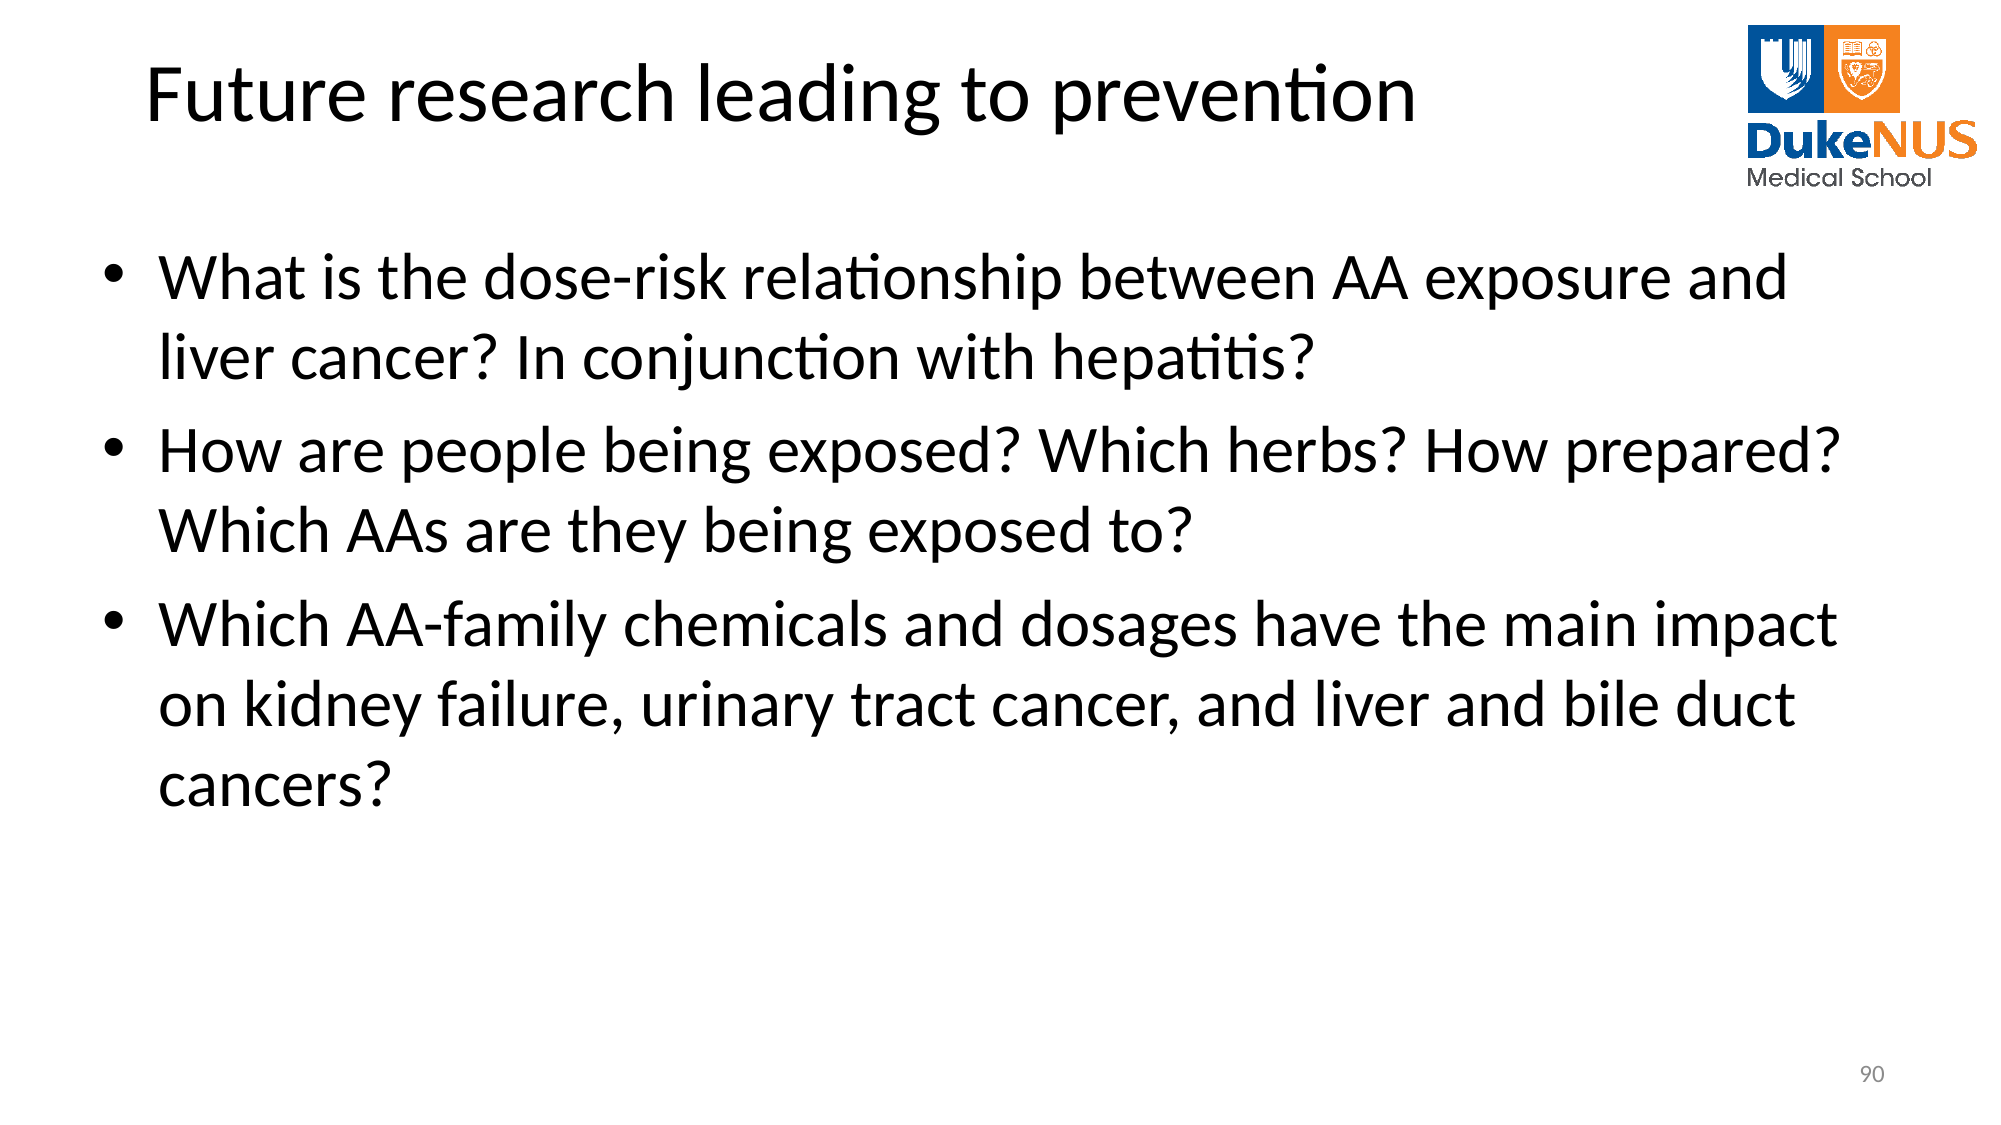

# Future research leading to prevention
What is the dose-risk relationship between AA exposure and liver cancer? In conjunction with hepatitis?
How are people being exposed? Which herbs? How prepared? Which AAs are they being exposed to?
Which AA-family chemicals and dosages have the main impact on kidney failure, urinary tract cancer, and liver and bile duct cancers?
90